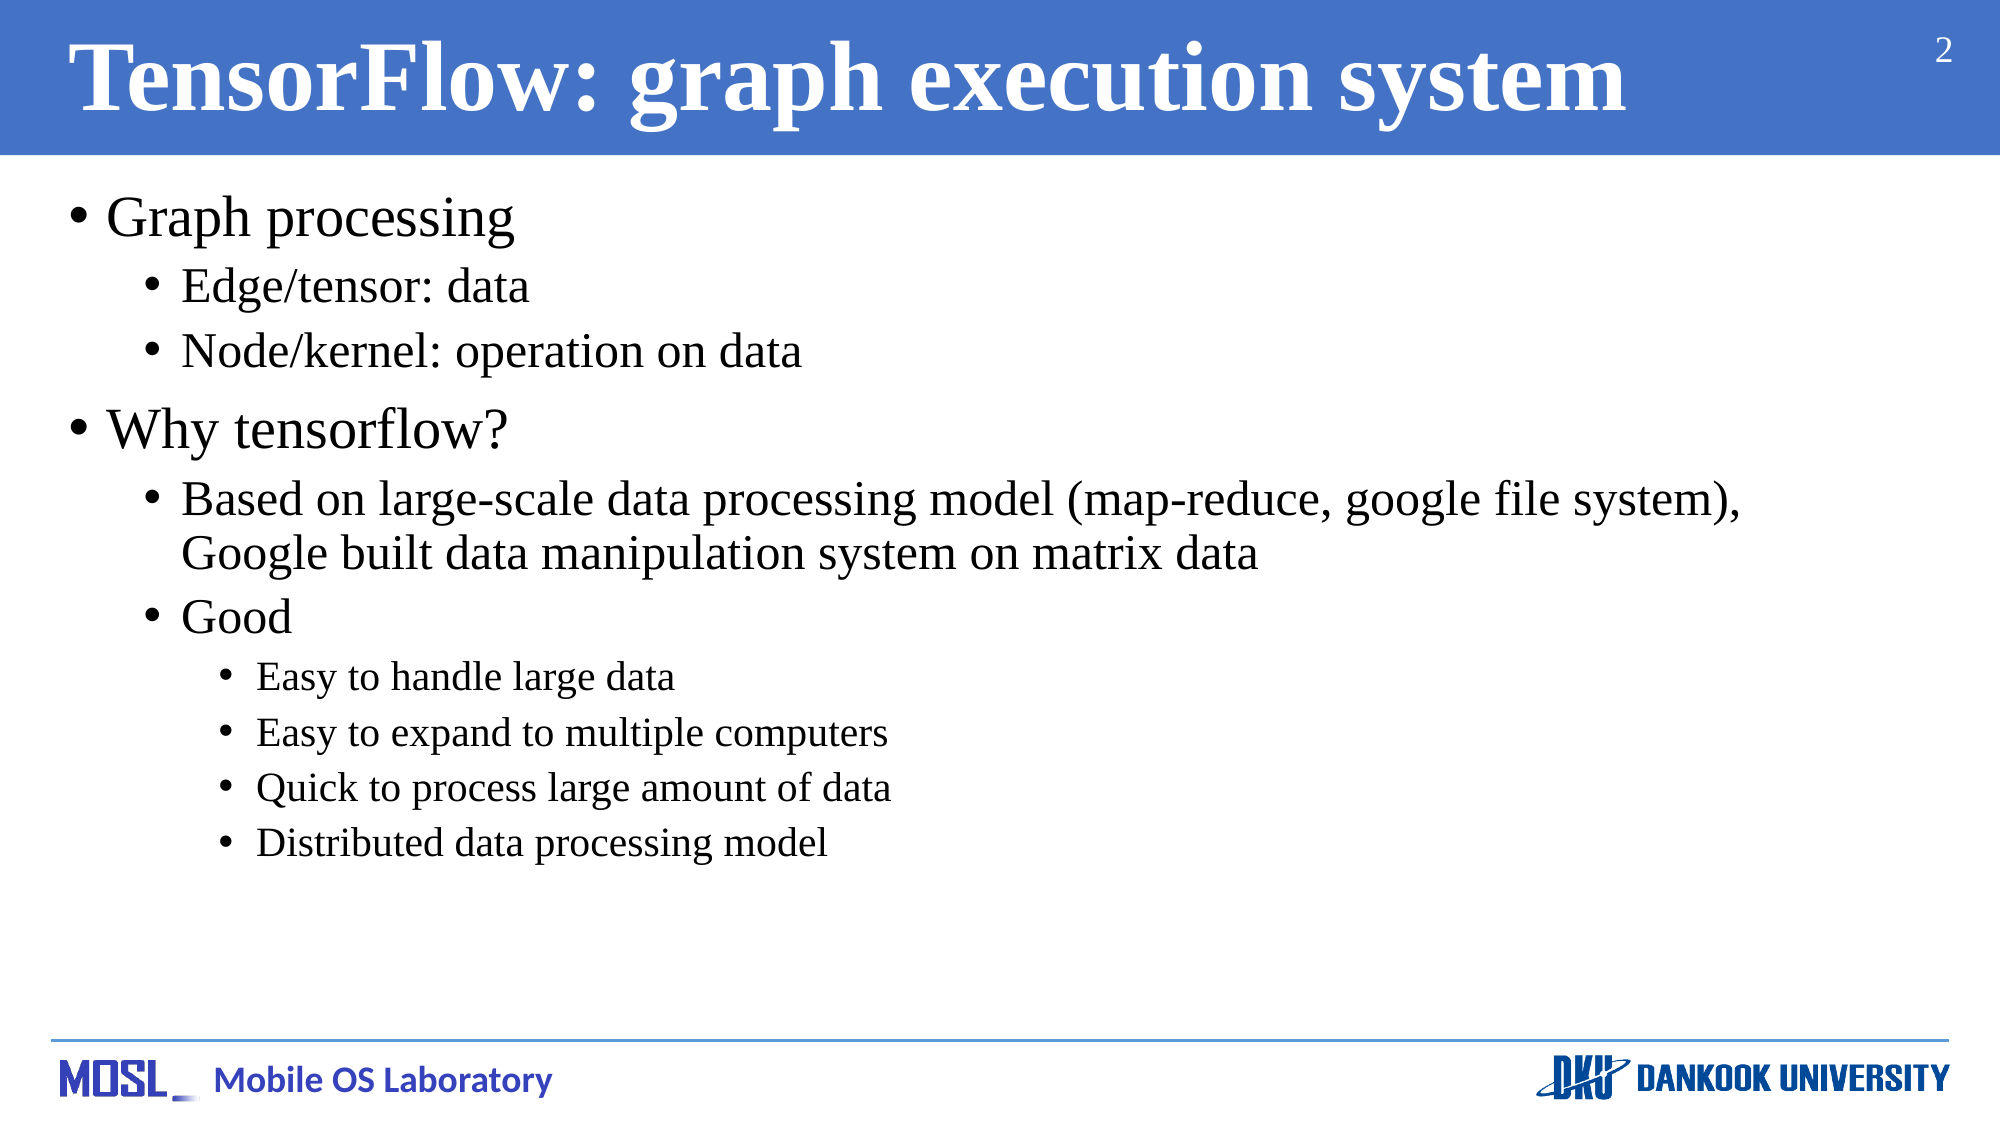

# TensorFlow: graph execution system
2
Graph processing
Edge/tensor: data
Node/kernel: operation on data
Why tensorflow?
Based on large-scale data processing model (map-reduce, google file system),
Google built data manipulation system on matrix data
Good
Easy to handle large data
Easy to expand to multiple computers
Quick to process large amount of data
Distributed data processing model